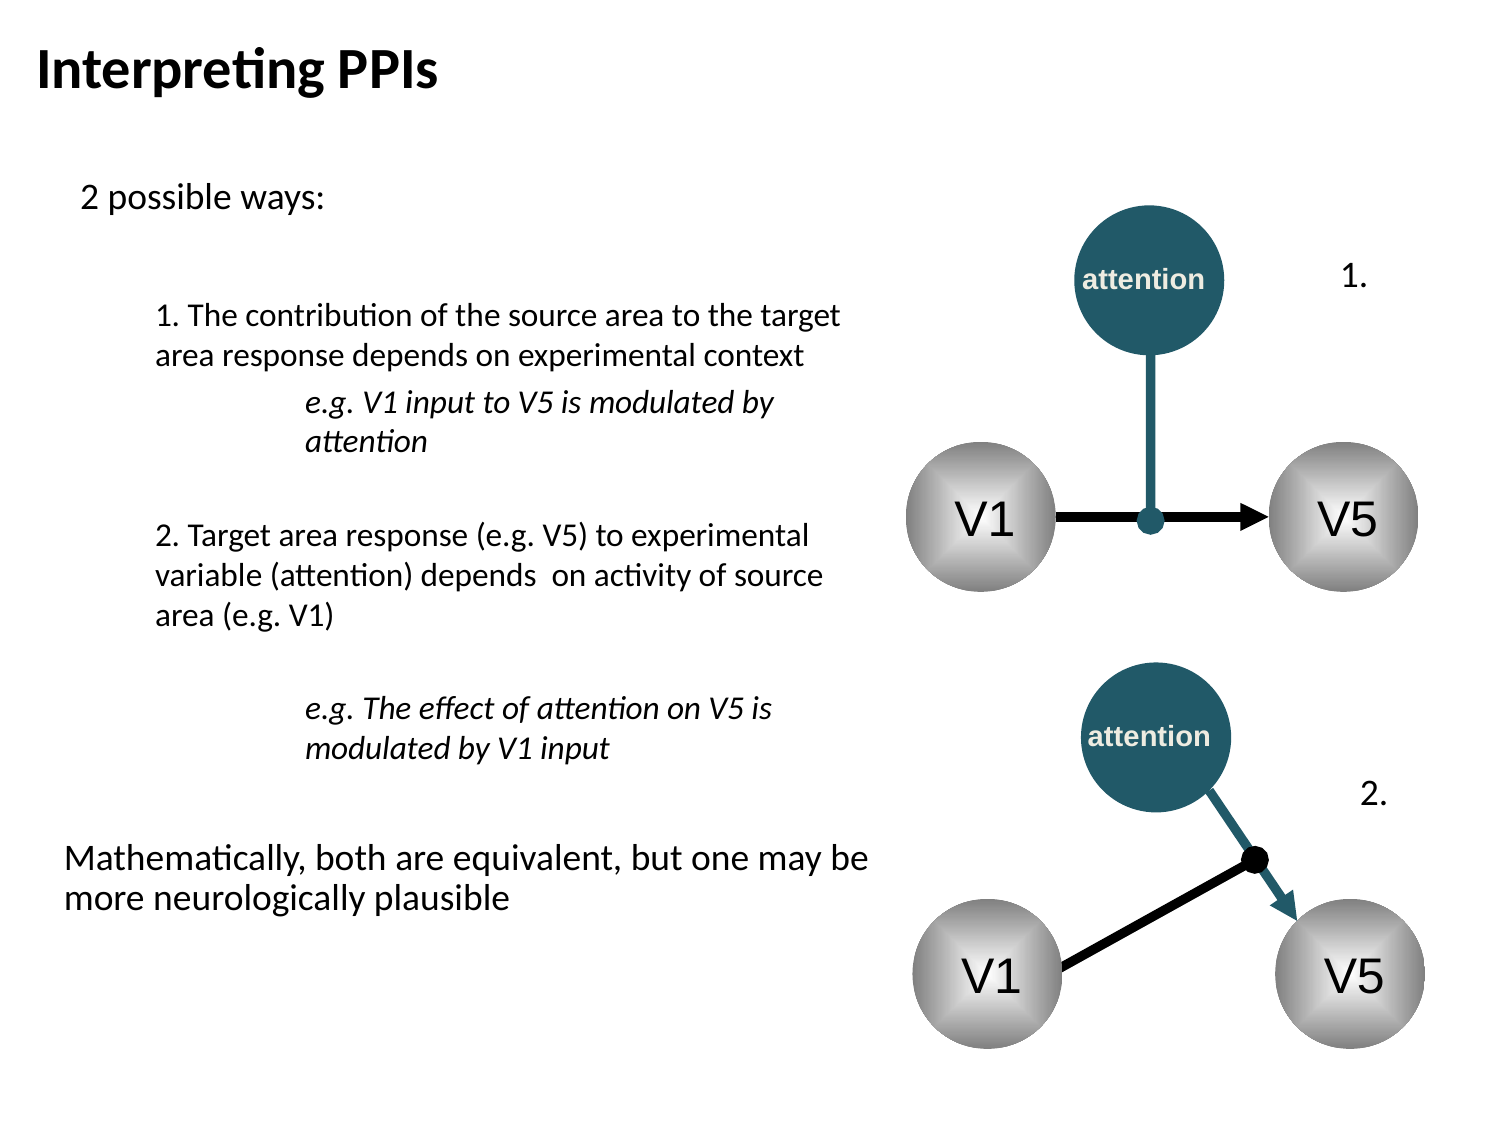

# Interpreting PPIs
2 possible ways:

1. The contribution of the source area to the target area response depends on experimental context
	e.g. V1 input to V5 is modulated by 	attention

2. Target area response (e.g. V5) to experimental variable (attention) depends  on activity of source area (e.g. V1)

	e.g. The effect of attention on V5 is 	modulated by V1 input

attention

V1

V5
V1
1.

attention

V1

V5
V1
2.
Mathematically, both are equivalent, but one may be more neurologically plausible